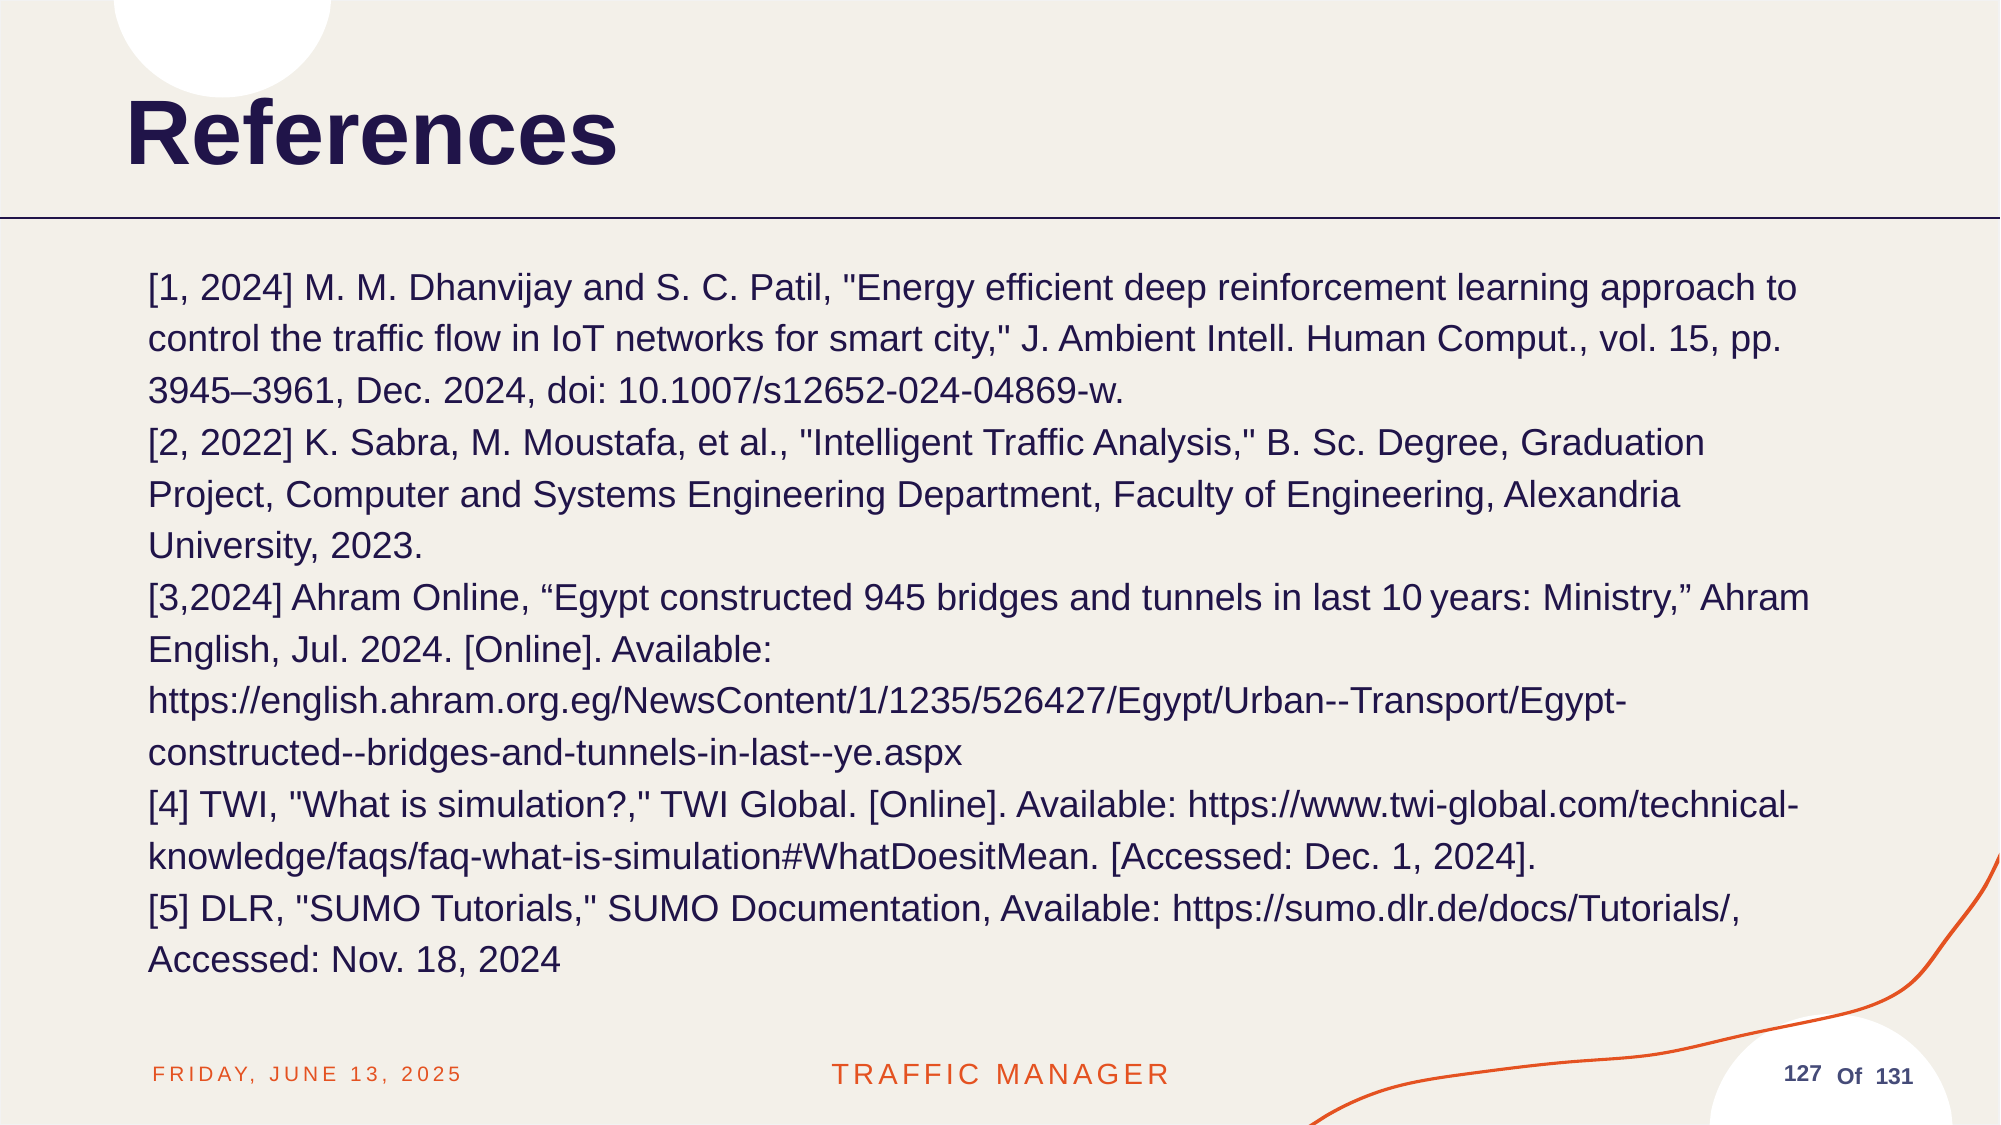

# References
[1, 2024] M. M. Dhanvijay and S. C. Patil, "Energy efficient deep reinforcement learning approach to control the traffic flow in IoT networks for smart city," J. Ambient Intell. Human Comput., vol. 15, pp. 3945–3961, Dec. 2024, doi: 10.1007/s12652-024-04869-w.
[2, 2022] K. Sabra, M. Moustafa, et al., "Intelligent Traffic Analysis," B. Sc. Degree, Graduation Project, Computer and Systems Engineering Department, Faculty of Engineering, Alexandria University, 2023.
[3,2024] Ahram Online, “Egypt constructed 945 bridges and tunnels in last 10 years: Ministry,” Ahram English, Jul. 2024. [Online]. Available: https://english.ahram.org.eg/NewsContent/1/1235/526427/Egypt/Urban--Transport/Egypt-constructed--bridges-and-tunnels-in-last--ye.aspx
[4] TWI, "What is simulation?," TWI Global. [Online]. Available: https://www.twi-global.com/technical-knowledge/faqs/faq-what-is-simulation#WhatDoesitMean. [Accessed: Dec. 1, 2024].
[5] DLR, "SUMO Tutorials," SUMO Documentation, Available: https://sumo.dlr.de/docs/Tutorials/, Accessed: Nov. 18, 2024

Friday, June 13, 2025
Traffic MANAGER
127